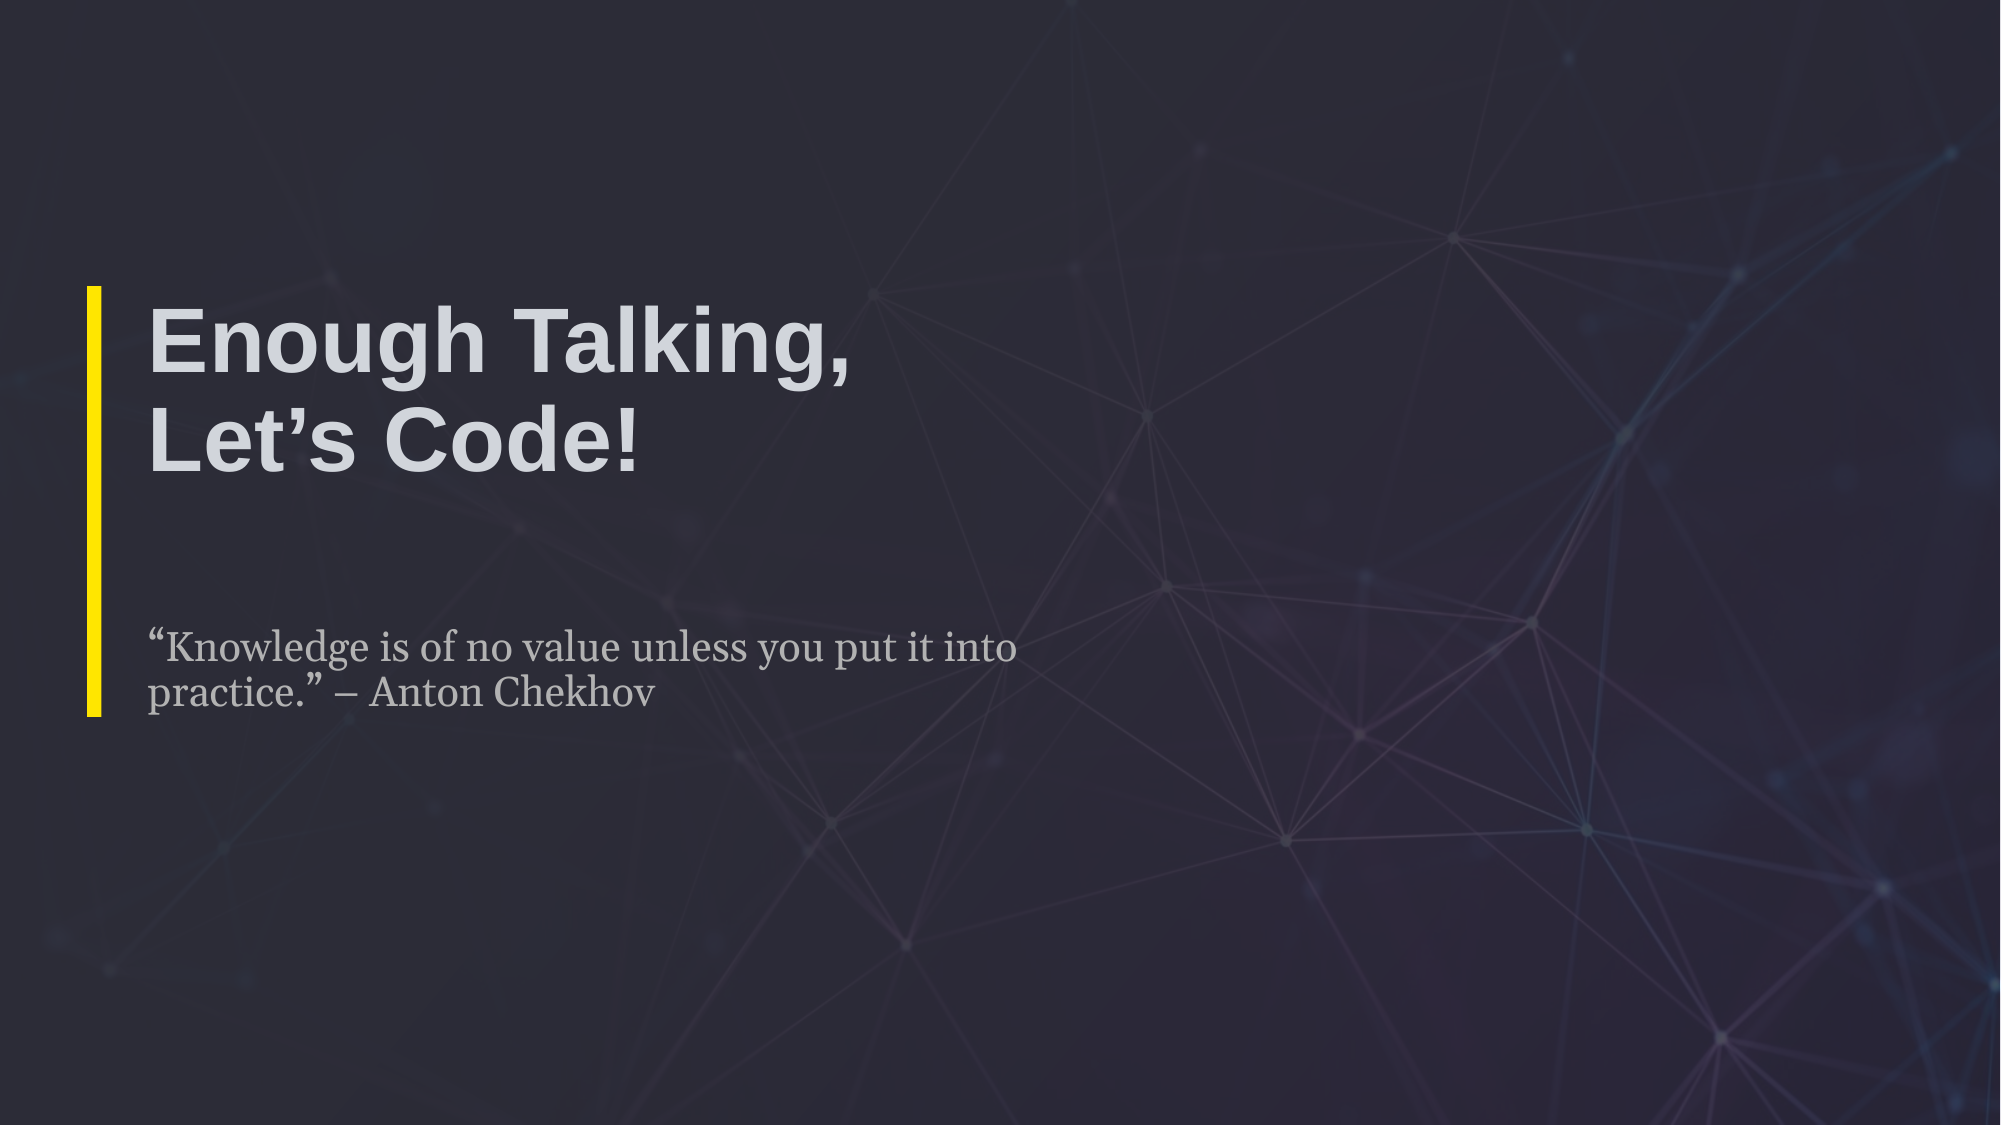

# Enough Talking, Let’s Code!
“Knowledge is of no value unless you put it into practice.” – Anton Chekhov